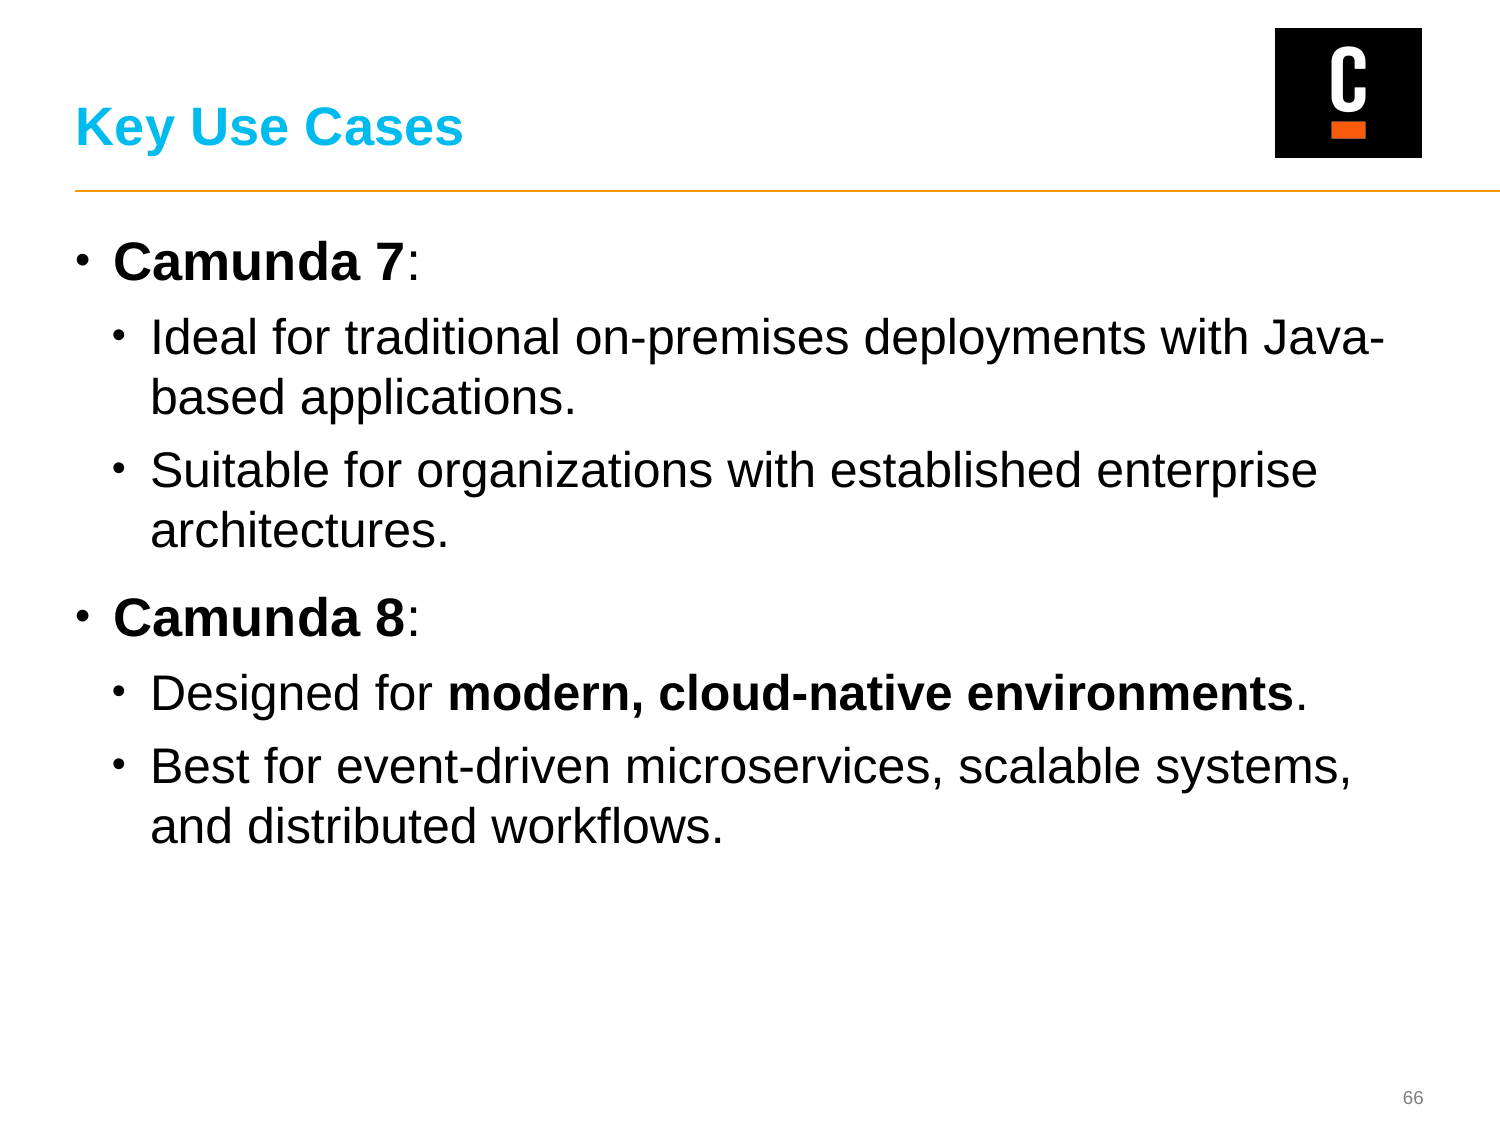

# Key Use Cases
Camunda 7:
Ideal for traditional on-premises deployments with Java-based applications.
Suitable for organizations with established enterprise architectures.
Camunda 8:
Designed for modern, cloud-native environments.
Best for event-driven microservices, scalable systems, and distributed workflows.